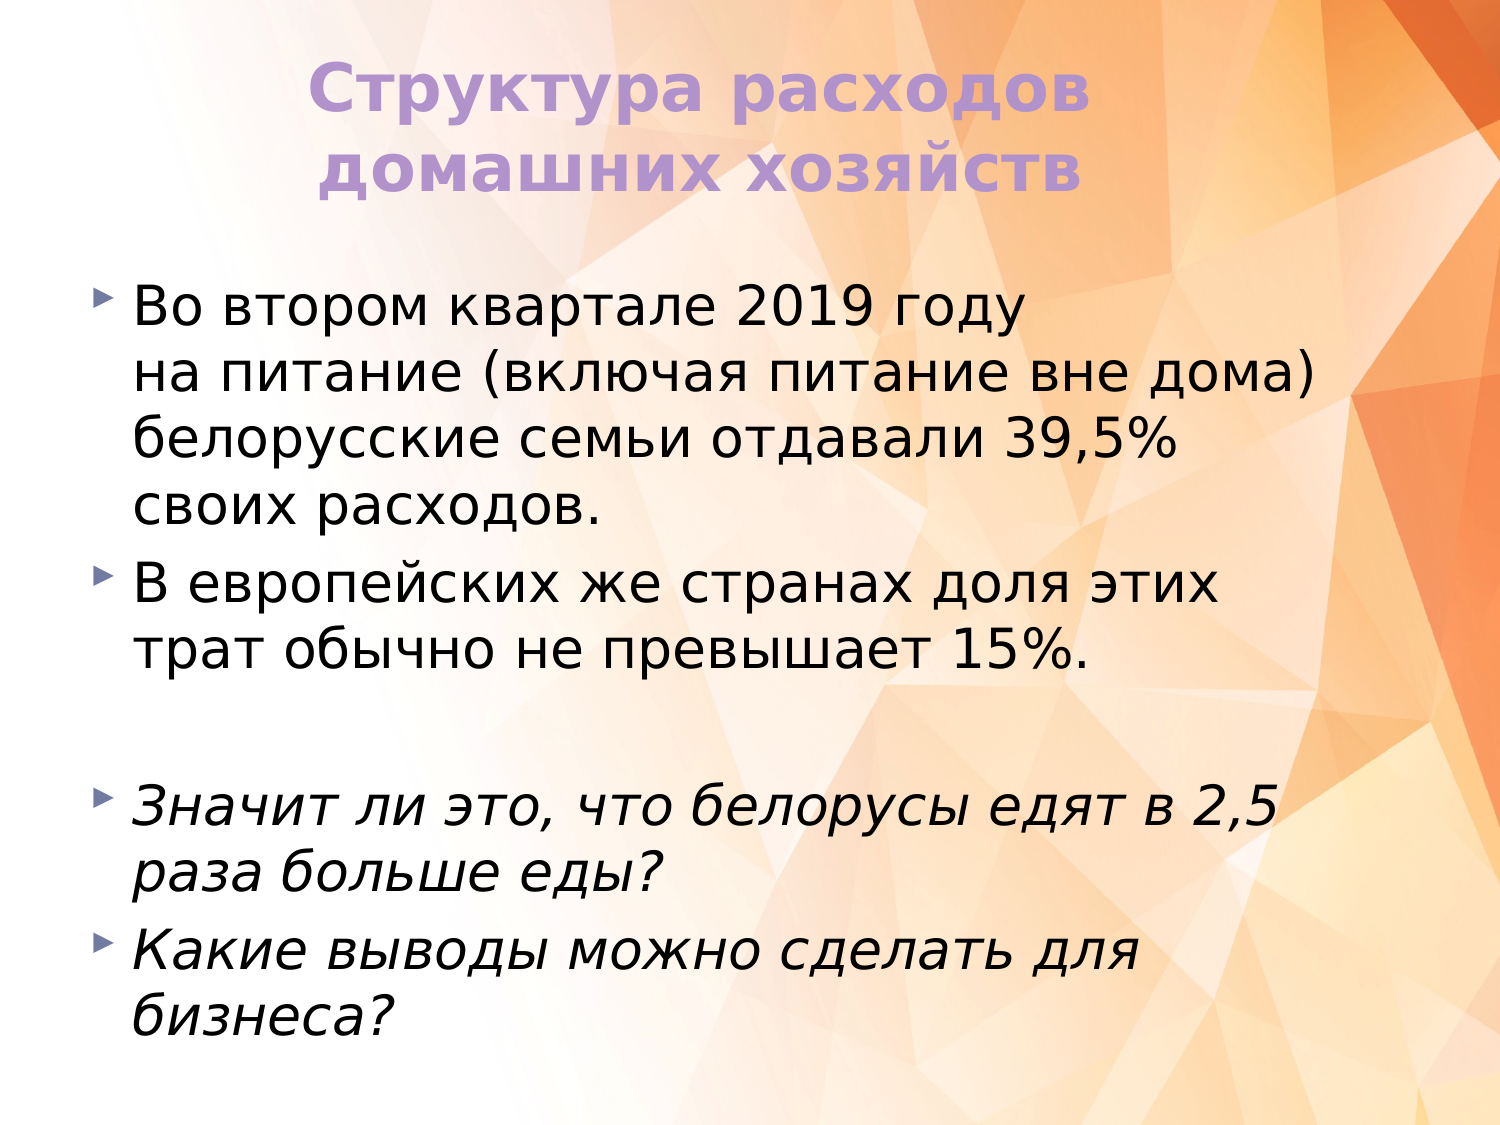

# Структура расходов домашних хозяйств
Во втором квартале 2019 году на питание (включая питание вне дома) белорусские семьи отдавали 39,5% своих расходов.
В европейских же странах доля этих трат обычно не превышает 15%.

Значит ли это, что белорусы едят в 2,5 раза больше еды?
Какие выводы можно сделать для бизнеса?